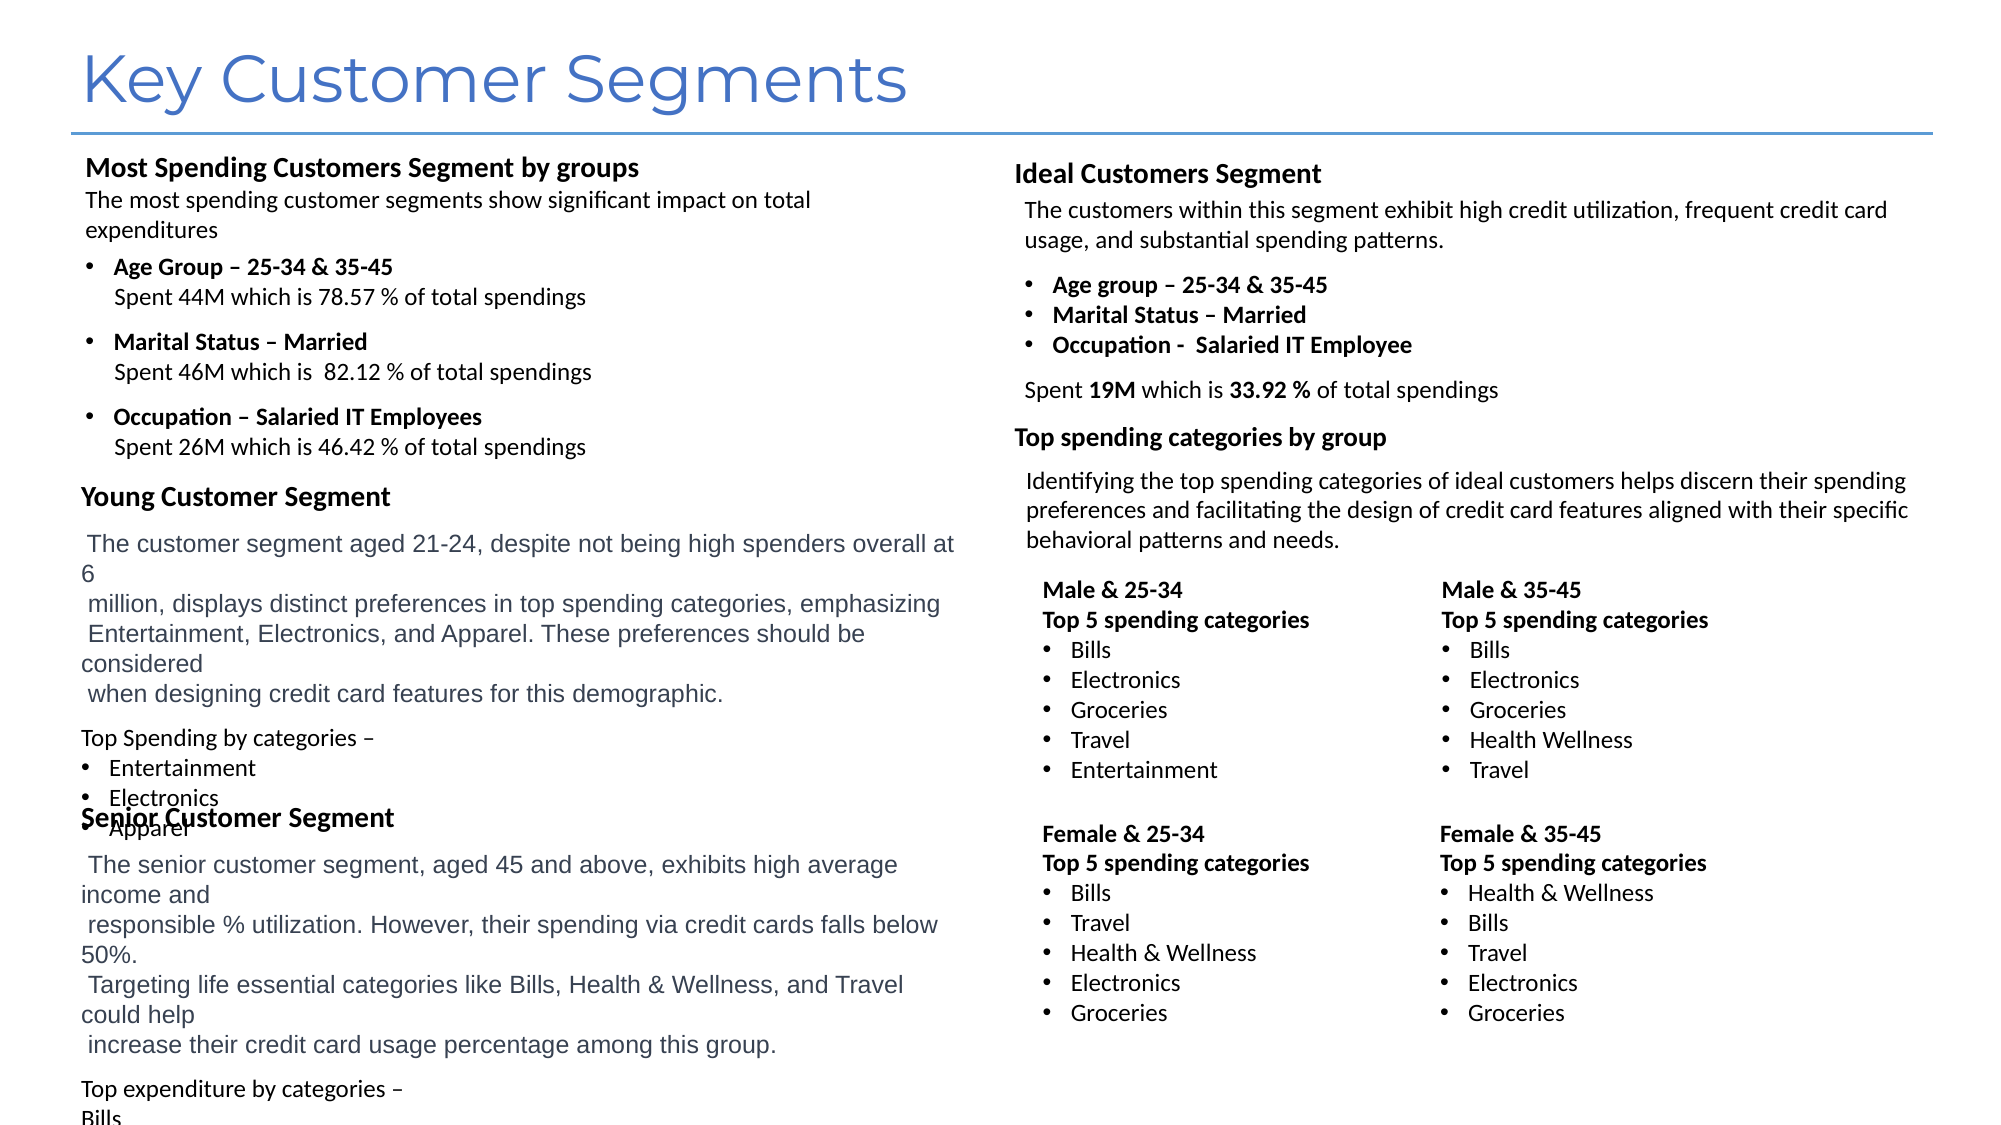

Key Customer Segments
Most Spending Customers Segment by groups
The most spending customer segments show significant impact on total expenditures

Age Group – 25-34 & 35-45
     Spent 44M which is 78.57 % of total spendings

Marital Status – Married
     Spent 46M which is  82.12 % of total spendings

Occupation – Salaried IT Employees
     Spent 26M which is 46.42 % of total spendings
Ideal Customers Segment
The customers within this segment exhibit high credit utilization, frequent credit card usage, and substantial spending patterns.

Age group – 25-34 & 35-45
Marital Status – Married
Occupation -  Salaried IT Employee

Spent 19M which is 33.92 % of total spendings
Top spending categories by group

  Identifying the top spending categories of ideal customers helps discern their spending
  preferences and facilitating the design of credit card features aligned with their specific
  behavioral patterns and needs.
Young Customer Segment

 The customer segment aged 21-24, despite not being high spenders overall at 6
 million, displays distinct preferences in top spending categories, emphasizing
 Entertainment, Electronics, and Apparel. These preferences should be considered
 when designing credit card features for this demographic.

Top Spending by categories –
Entertainment
Electronics
Apparel
Male & 25-34
Top 5 spending categories
Bills
Electronics
Groceries
Travel
Entertainment
Male & 35-45
Top 5 spending categories
Bills
Electronics
Groceries
Health Wellness
Travel
Senior Customer Segment

 The senior customer segment, aged 45 and above, exhibits high average income and
 responsible % utilization. However, their spending via credit cards falls below 50%.
 Targeting life essential categories like Bills, Health & Wellness, and Travel could help
 increase their credit card usage percentage among this group.

Top expenditure by categories –
Bills
Health & wellness
Travel
Female & 25-34
Top 5 spending categories
Bills
Travel
Health & Wellness
Electronics
Groceries
Female & 35-45
Top 5 spending categories
Health & Wellness
Bills
Travel
Electronics
Groceries